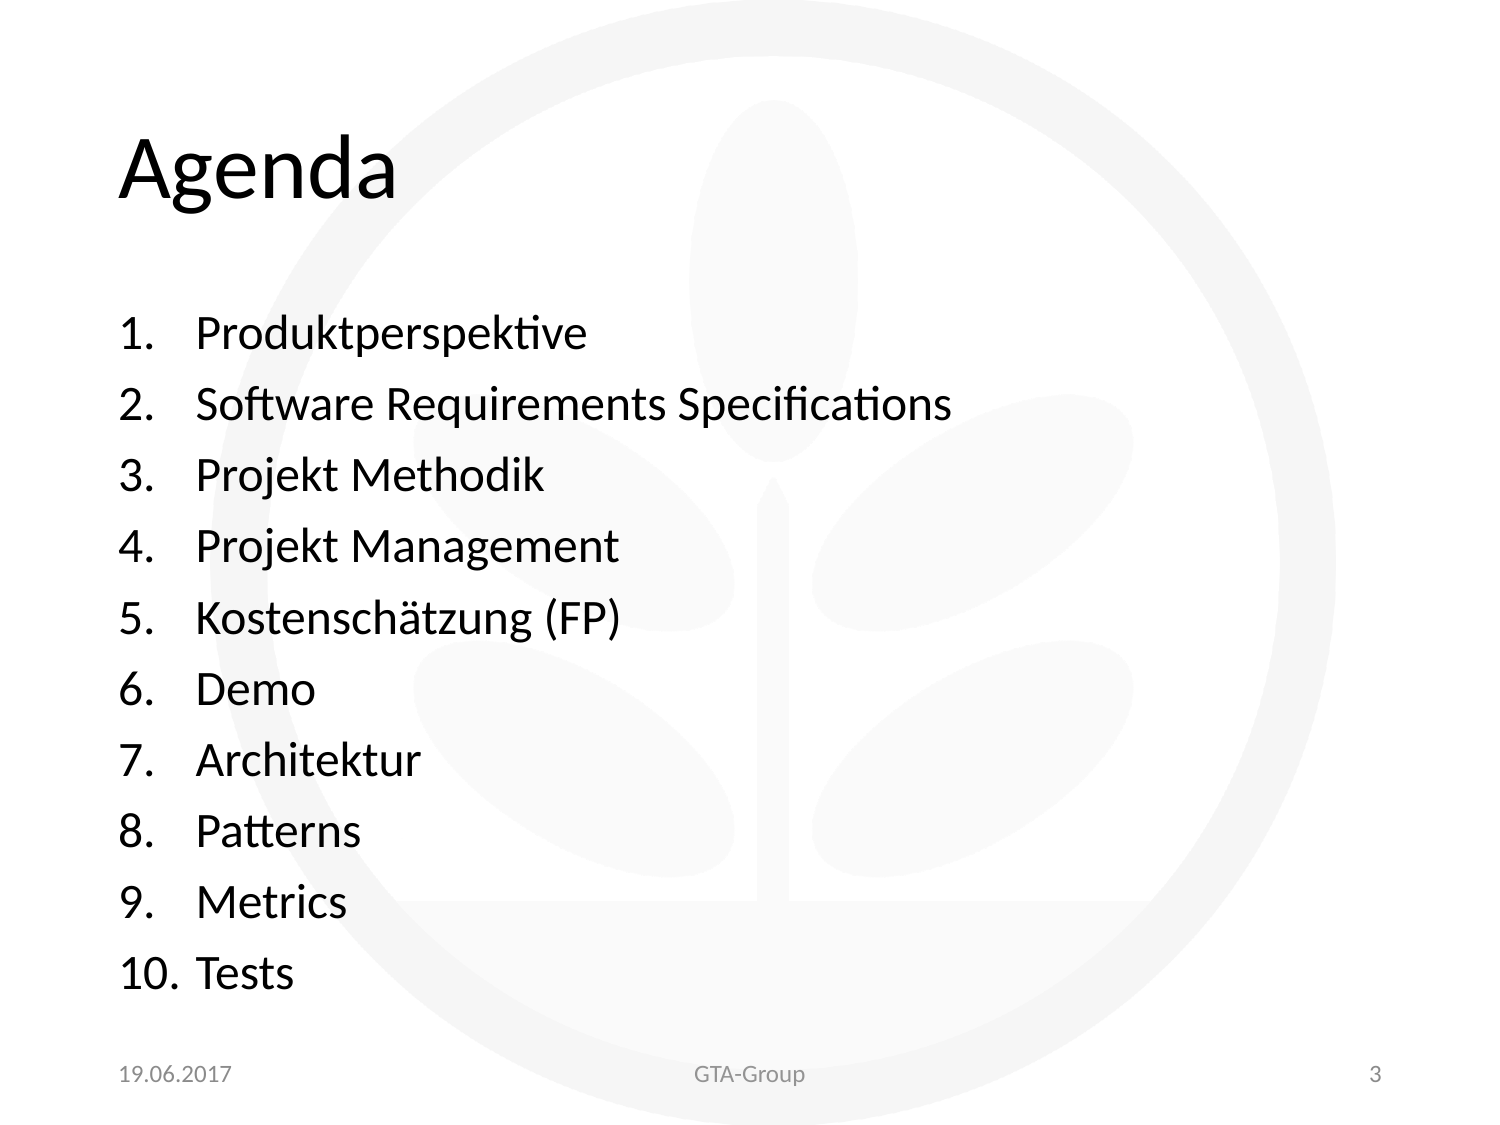

# Agenda
Produktperspektive
Software Requirements Specifications
Projekt Methodik
Projekt Management
Kostenschätzung (FP)
Demo
Architektur
Patterns
Metrics
Tests
19.06.2017
GTA-Group
3